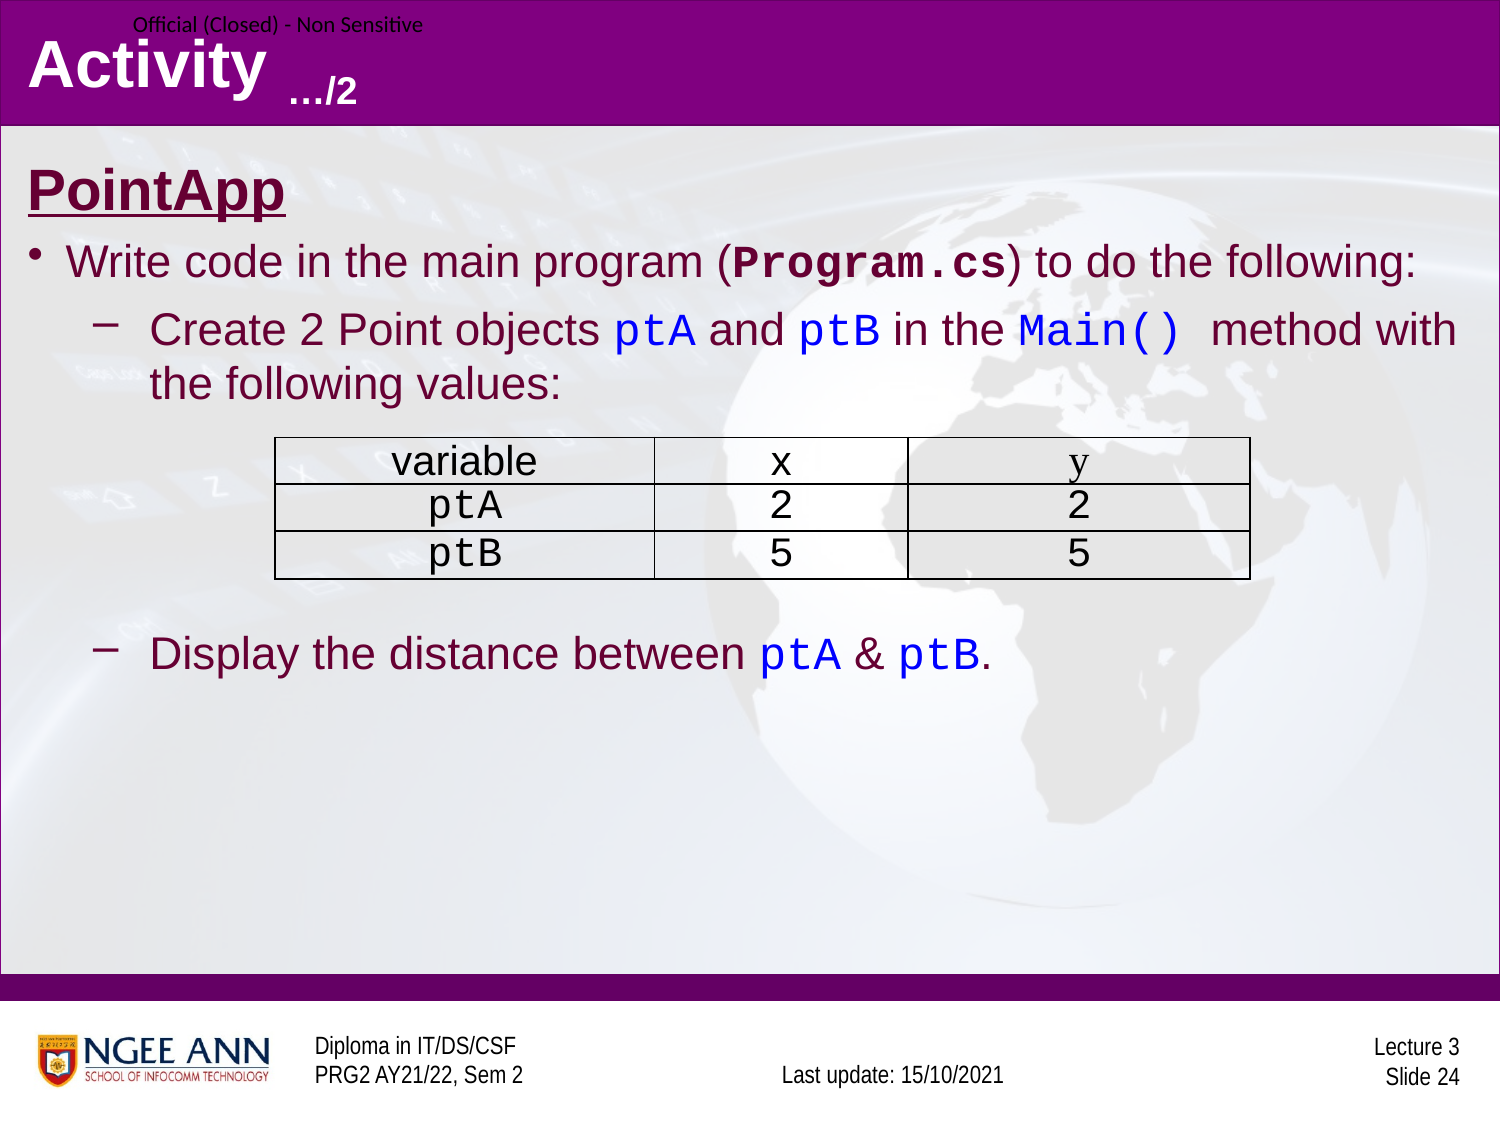

# Activity …/2
PointApp
Write code in the main program (Program.cs) to do the following:
Create 2 Point objects ptA and ptB in the Main() method with the following values:

Display the distance between ptA & ptB.

| variable | x | y |
| --- | --- | --- |
| ptA | 2 | 2 |
| ptB | 5 | 5 |